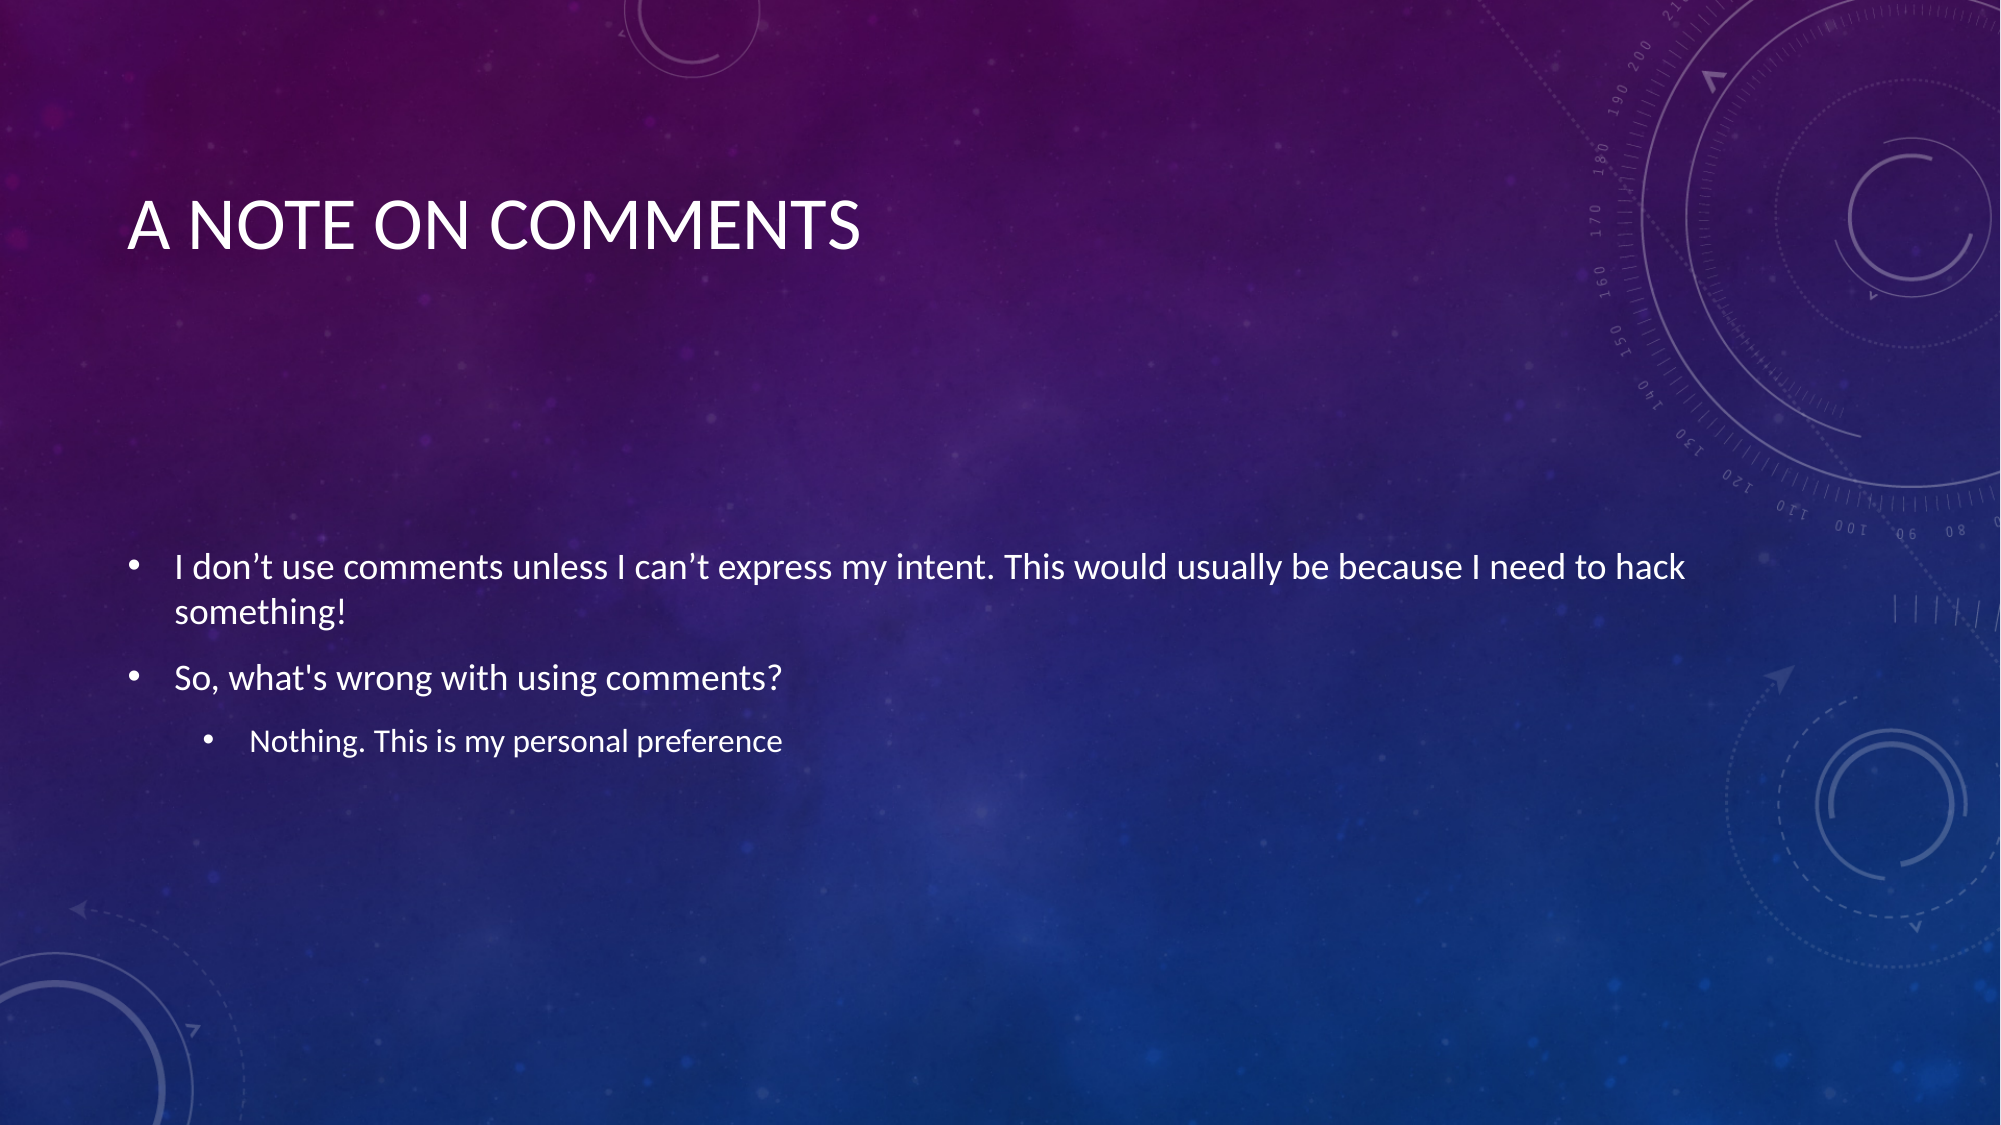

# A note on comments
I don’t use comments unless I can’t express my intent. This would usually be because I need to hack something!
So, what's wrong with using comments?
Nothing. This is my personal preference